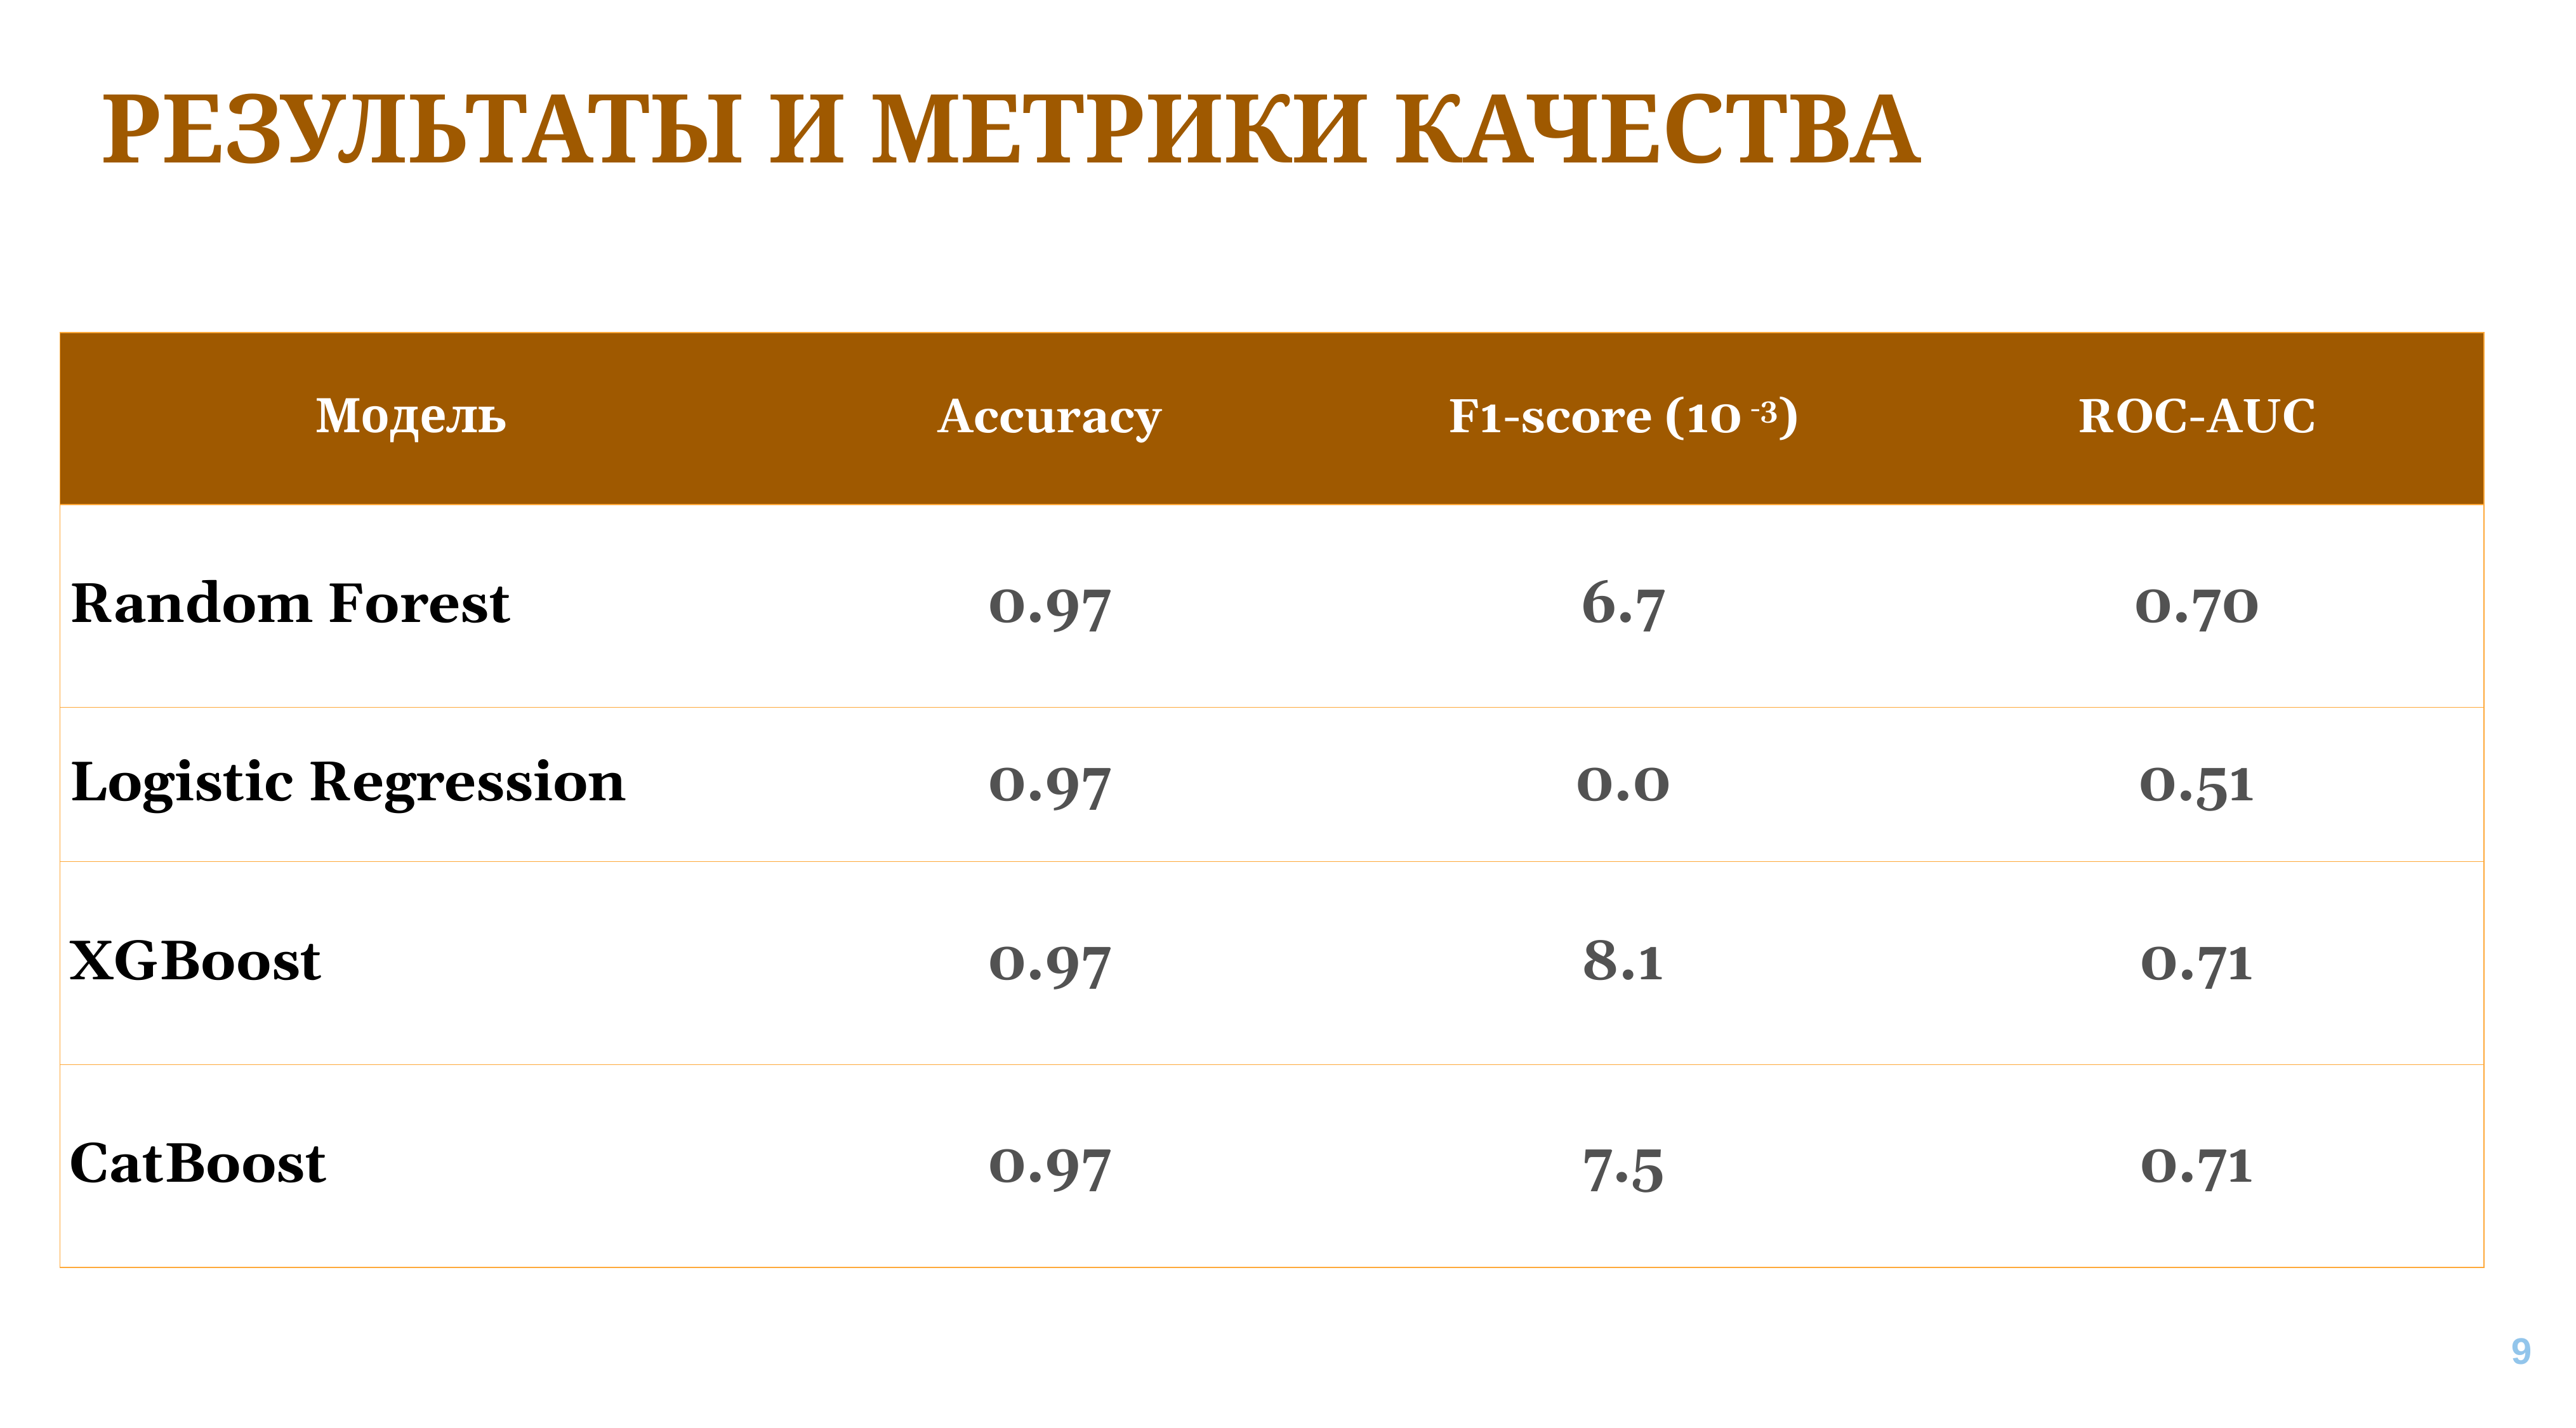

# РЕЗУЛЬТАТЫ И МЕТРИКИ КАЧЕСТВА
| Модель | Accuracy | F1-score (10 -3) | ROC-AUC |
| --- | --- | --- | --- |
| Random Forest | 0.97 | 6.7 | 0.70 |
| Logistic Regression | 0.97 | 0.0 | 0.51 |
| XGBoost | 0.97 | 8.1 | 0.71 |
| CatBoost | 0.97 | 7.5 | 0.71 |
9
Какое получилось качество у разных подходов? И какие вообще выбрали метрики и почему?
Можно оценить модель визуально на нескольких примерах (например, для задач из CV и NLP).
Считаете ли вы это достаточным результатам? Можно ли его улучшить?